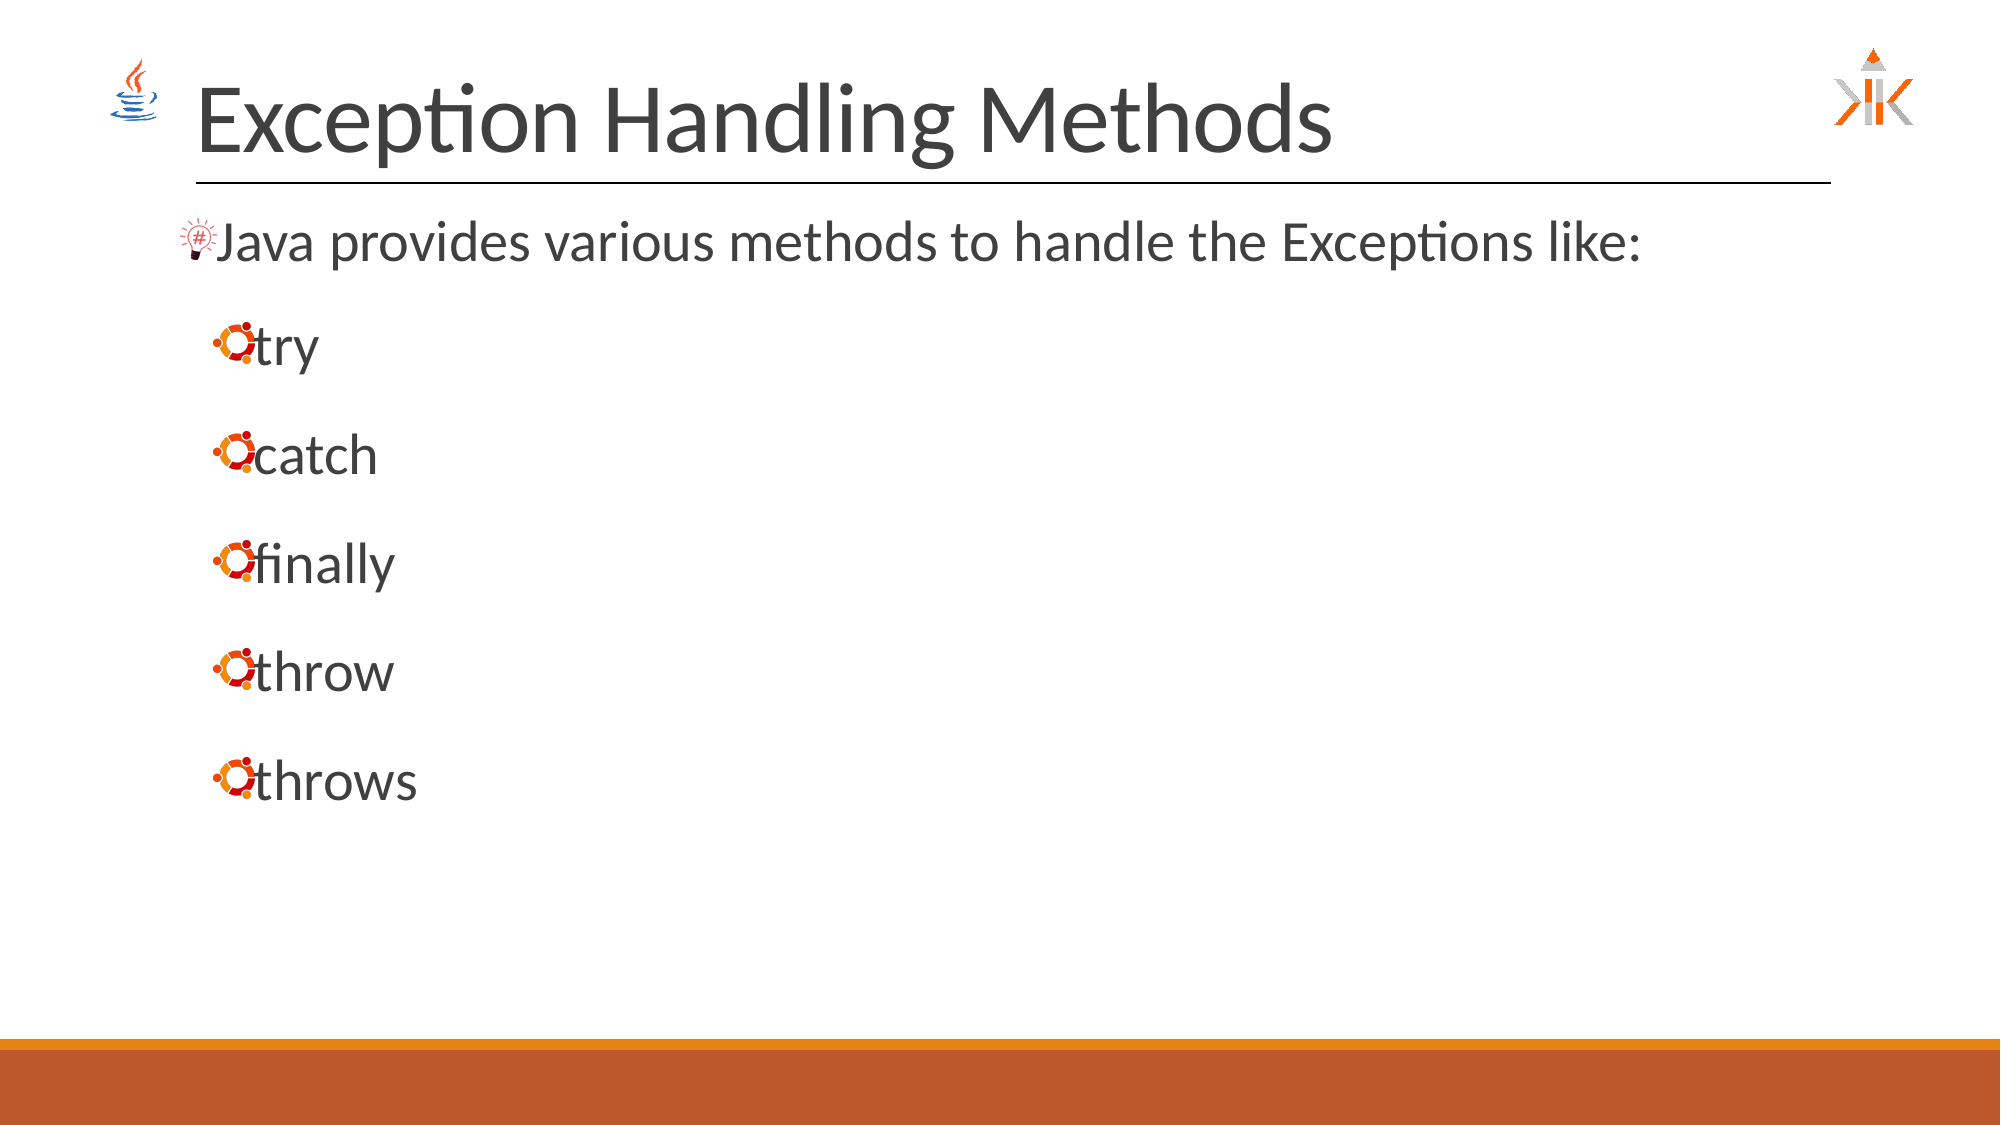

# Exception Handling Methods
Java provides various methods to handle the Exceptions like:
try
catch
finally
throw
throws